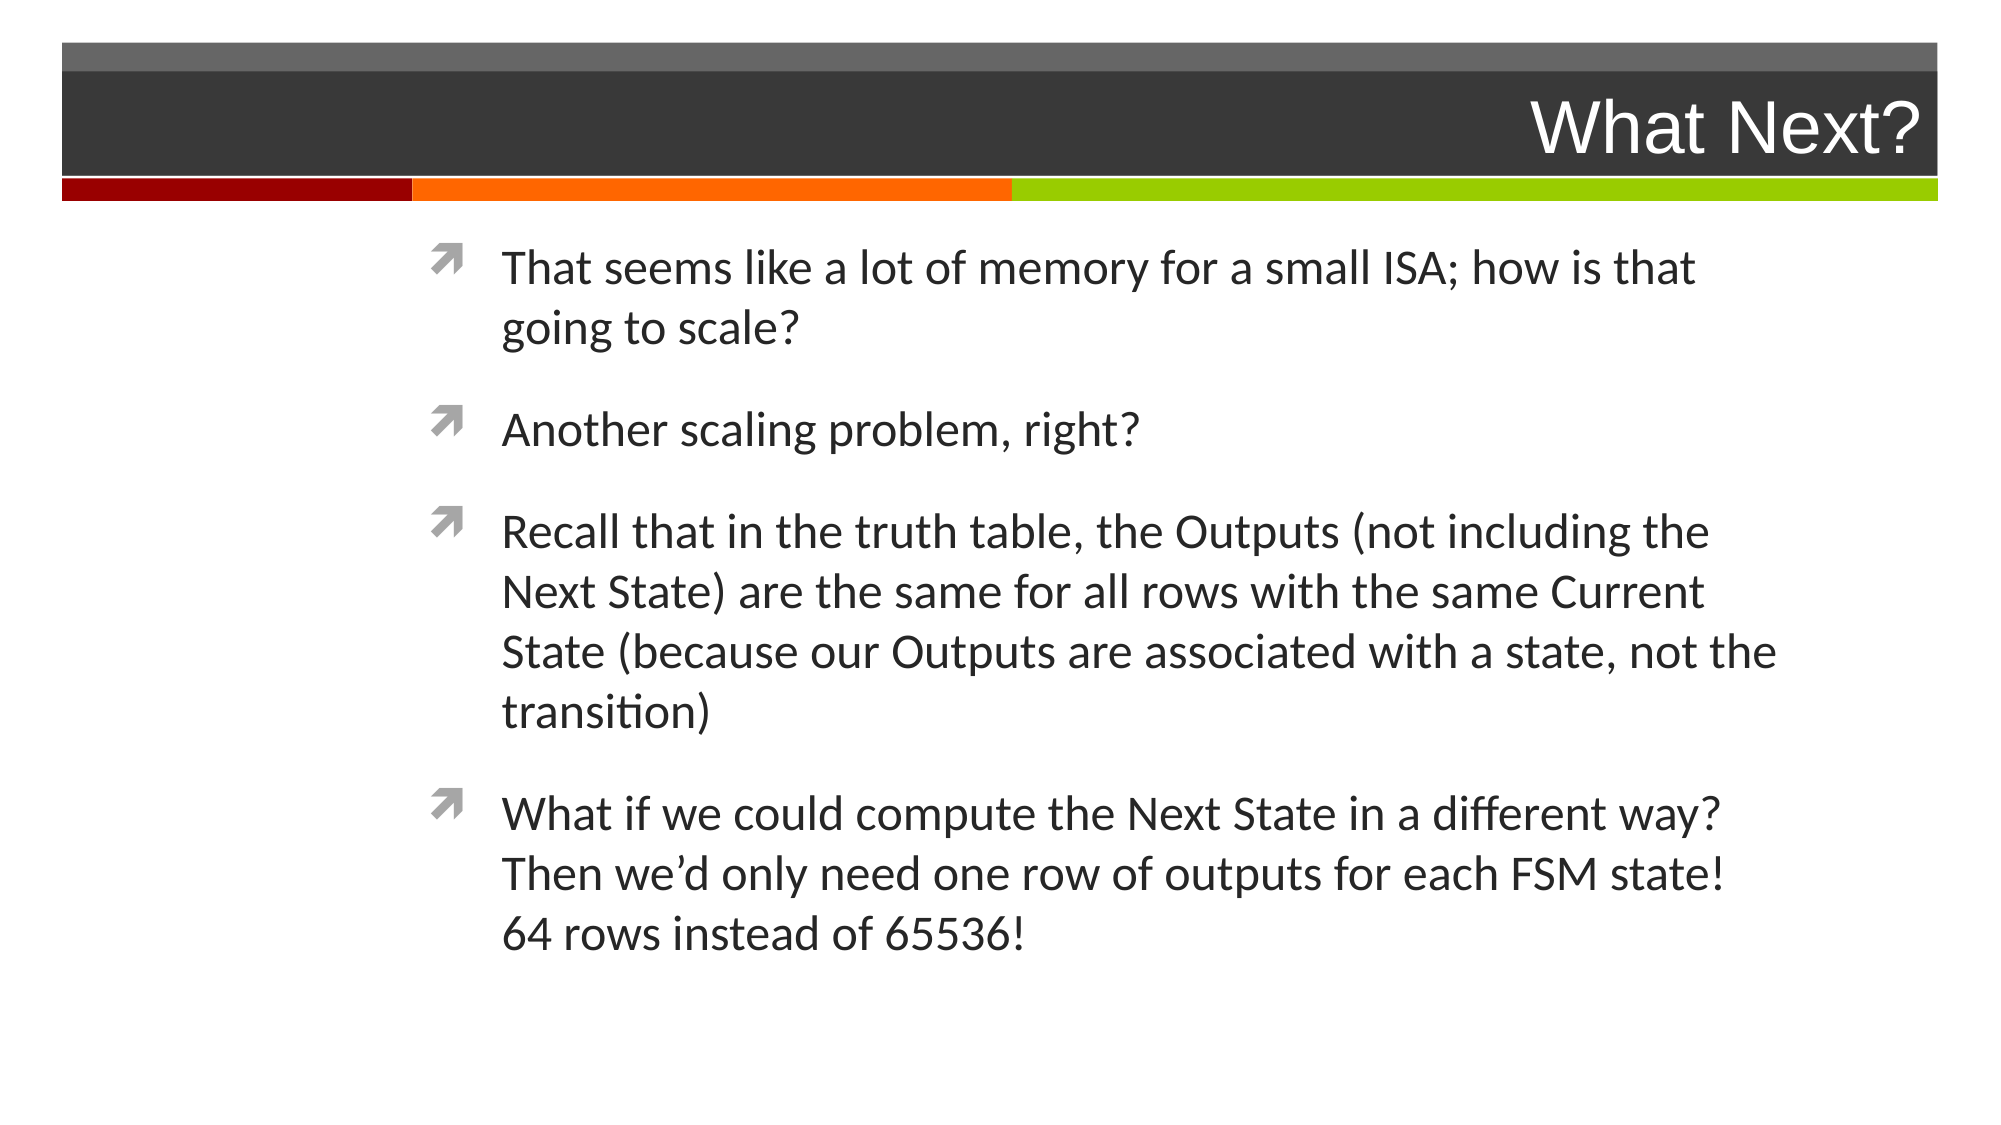

# What Next?
That seems like a lot of memory for a small ISA; how is that going to scale?
Another scaling problem, right?
Recall that in the truth table, the Outputs (not including the Next State) are the same for all rows with the same Current State (because our Outputs are associated with a state, not the transition)
What if we could compute the Next State in a different way?  Then we’d only need one row of outputs for each FSM state! 64 rows instead of 65536!